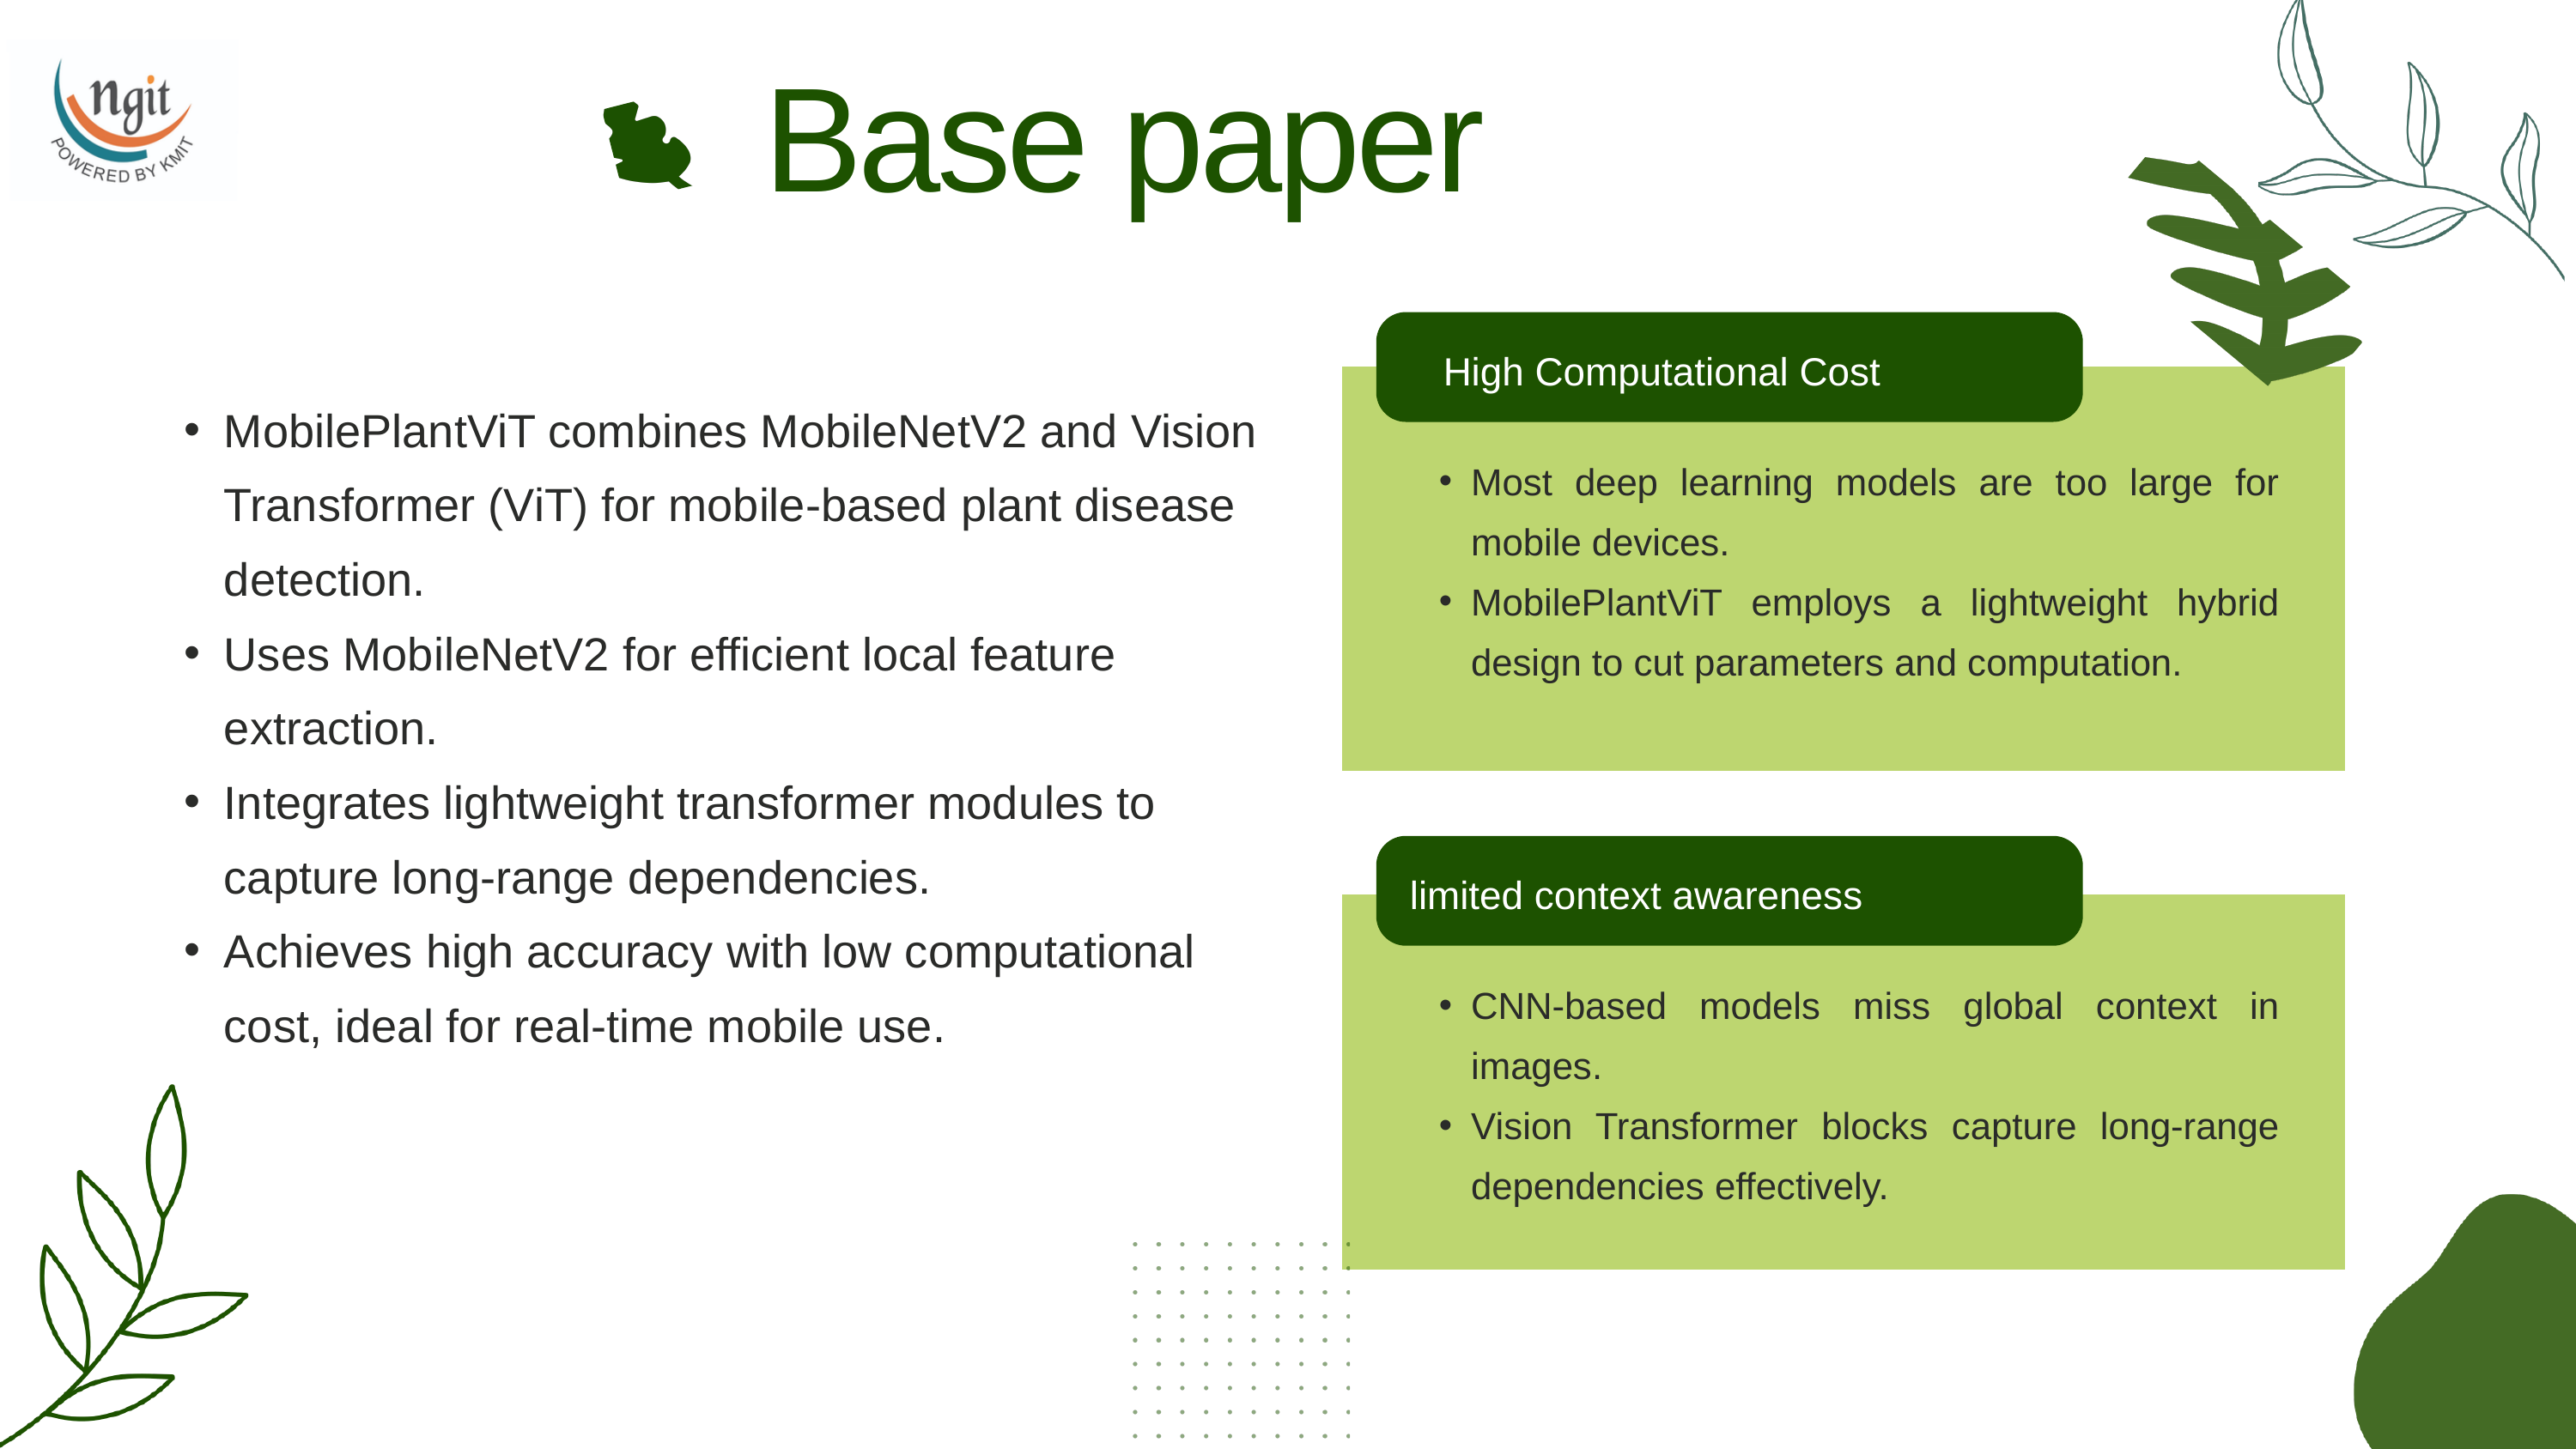

Base paper

High Computational Cost

MobilePlantViT combines MobileNetV2 and Vision Transformer (ViT) for mobile-based plant disease detection.
Uses MobileNetV2 for efficient local feature extraction.
Integrates lightweight transformer modules to capture long-range dependencies.
Achieves high accuracy with low computational cost, ideal for real-time mobile use.

Most deep learning models are too large for mobile devices.
MobilePlantViT employs a lightweight hybrid design to cut parameters and computation.

Limited ContextAwareness

limited context awareness

CNN-based models miss global context in images.
Vision Transformer blocks capture long-range dependencies effectively.